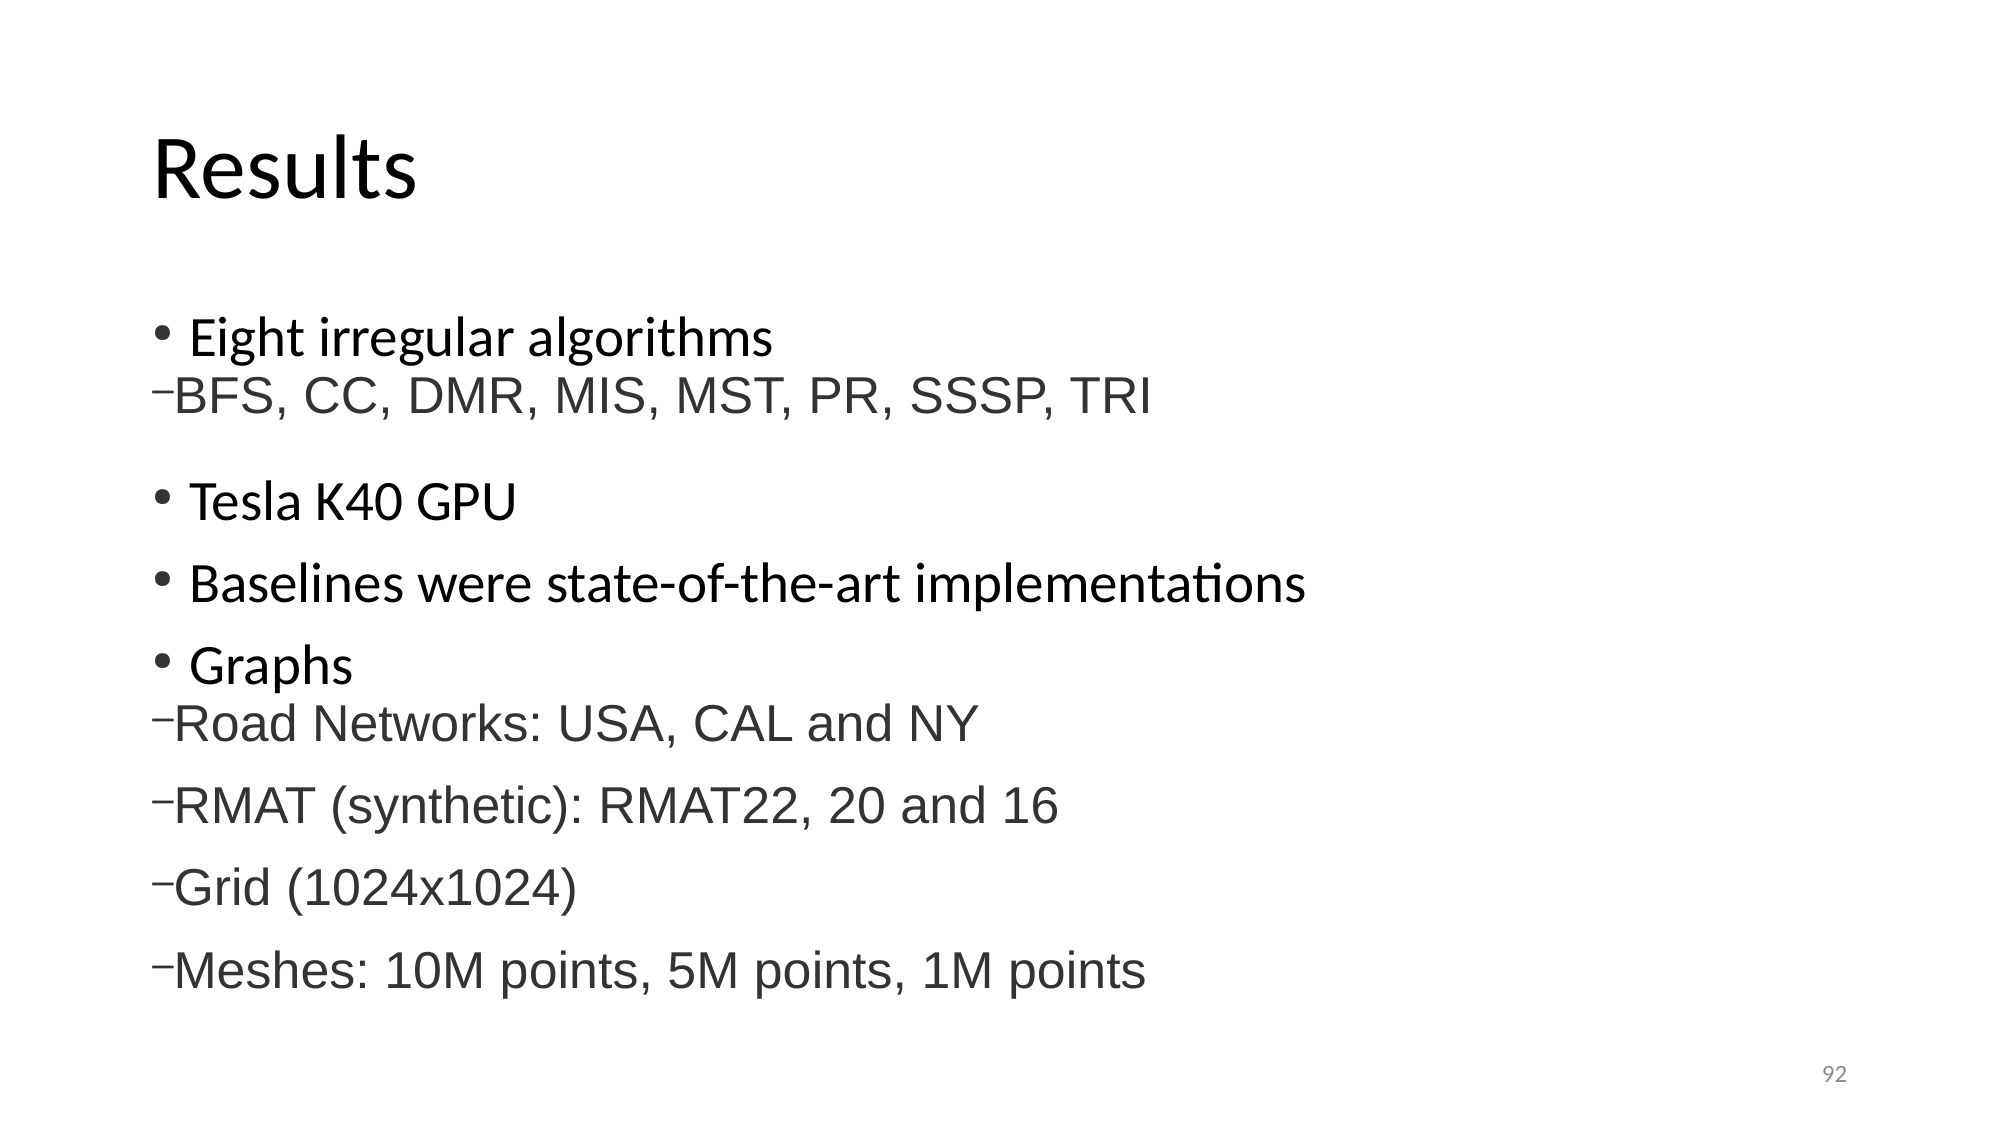

Eight irregular algorithms
BFS, CC, DMR, MIS, MST, PR, SSSP, TRI
Tesla K40 GPU
Baselines were state-of-the-art implementations
Graphs
Road Networks: USA, CAL and NY
RMAT (synthetic): RMAT22, 20 and 16
Grid (1024x1024)
Meshes: 10M points, 5M points, 1M points
Results
92